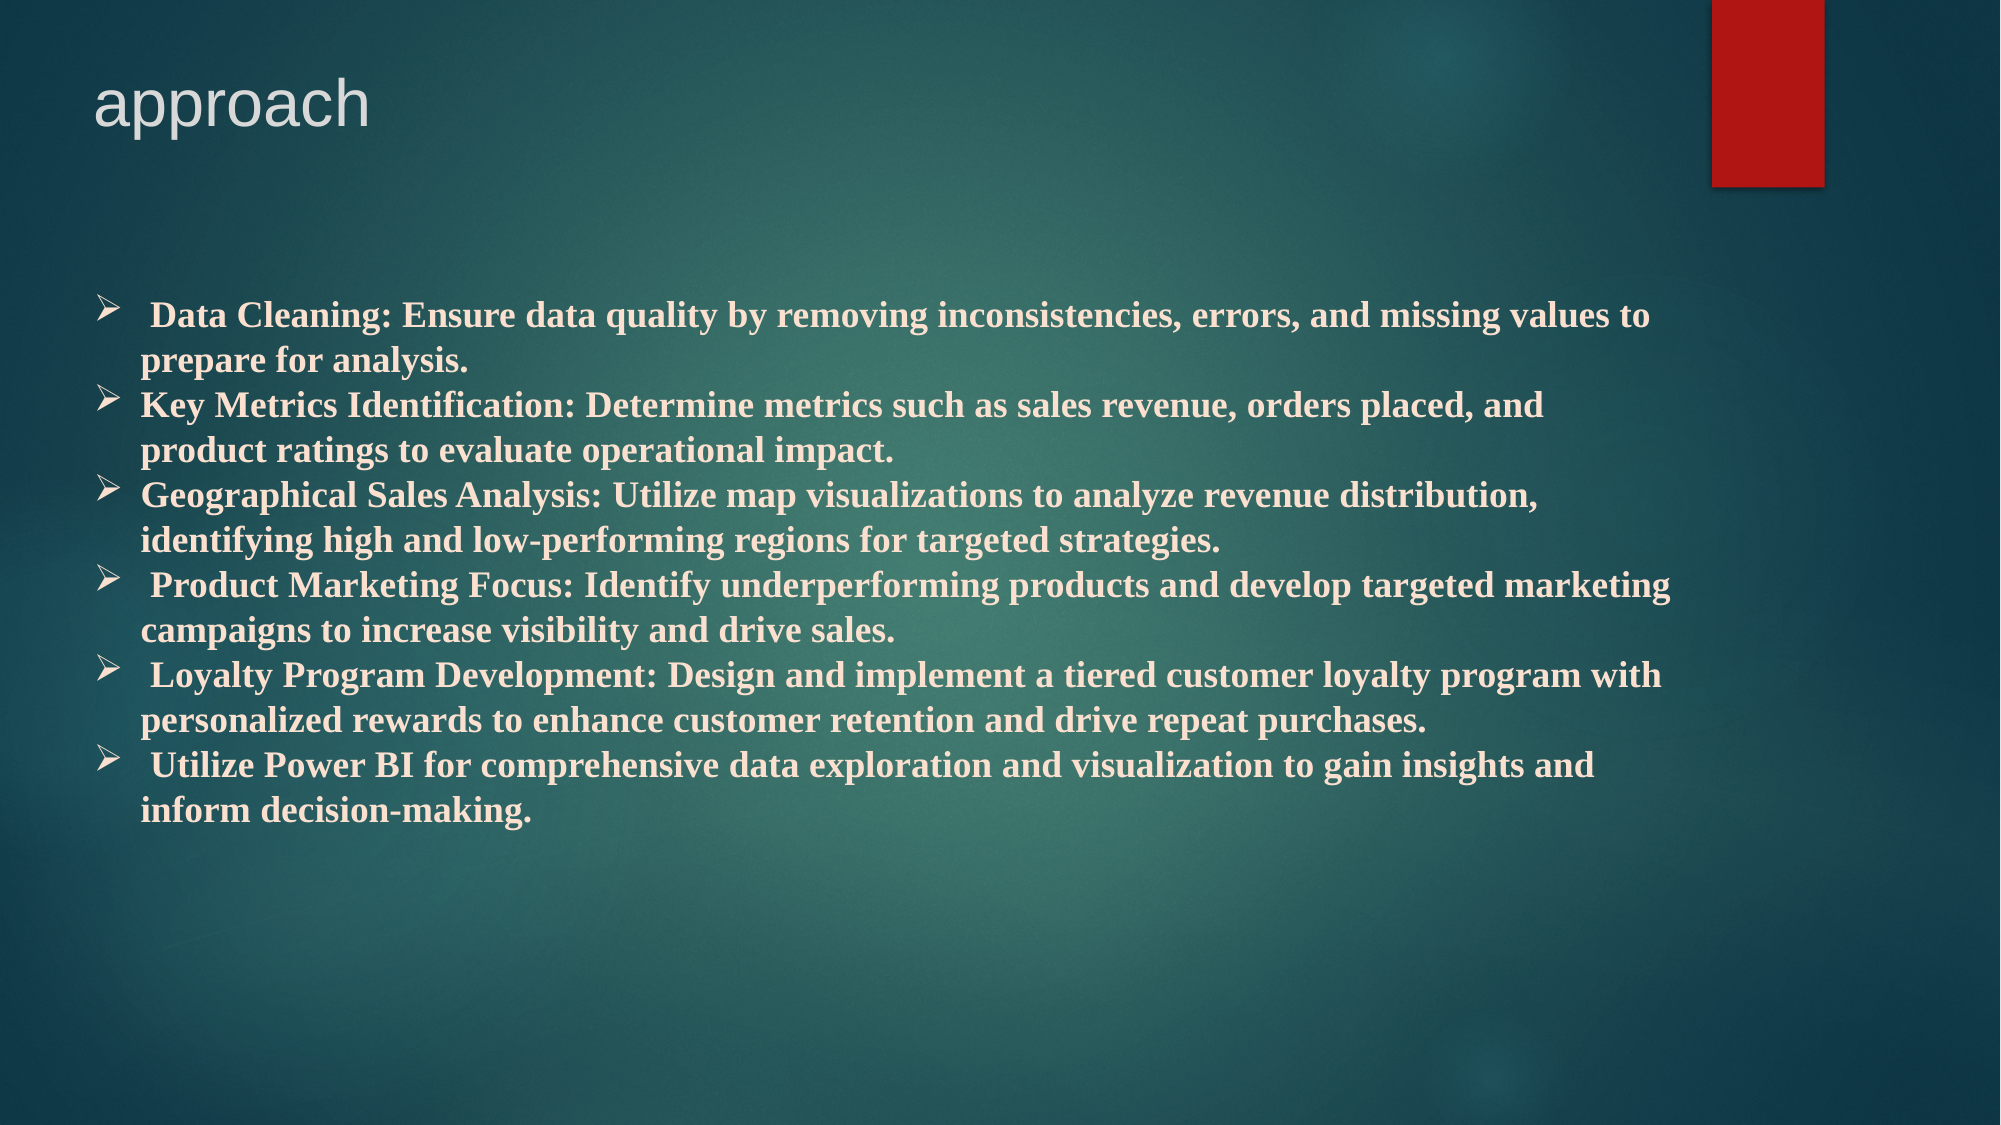

approach
 Data Cleaning: Ensure data quality by removing inconsistencies, errors, and missing values to prepare for analysis.
Key Metrics Identification: Determine metrics such as sales revenue, orders placed, and product ratings to evaluate operational impact.
Geographical Sales Analysis: Utilize map visualizations to analyze revenue distribution, identifying high and low-performing regions for targeted strategies.
 Product Marketing Focus: Identify underperforming products and develop targeted marketing campaigns to increase visibility and drive sales.
 Loyalty Program Development: Design and implement a tiered customer loyalty program with personalized rewards to enhance customer retention and drive repeat purchases.
 Utilize Power BI for comprehensive data exploration and visualization to gain insights and inform decision-making.